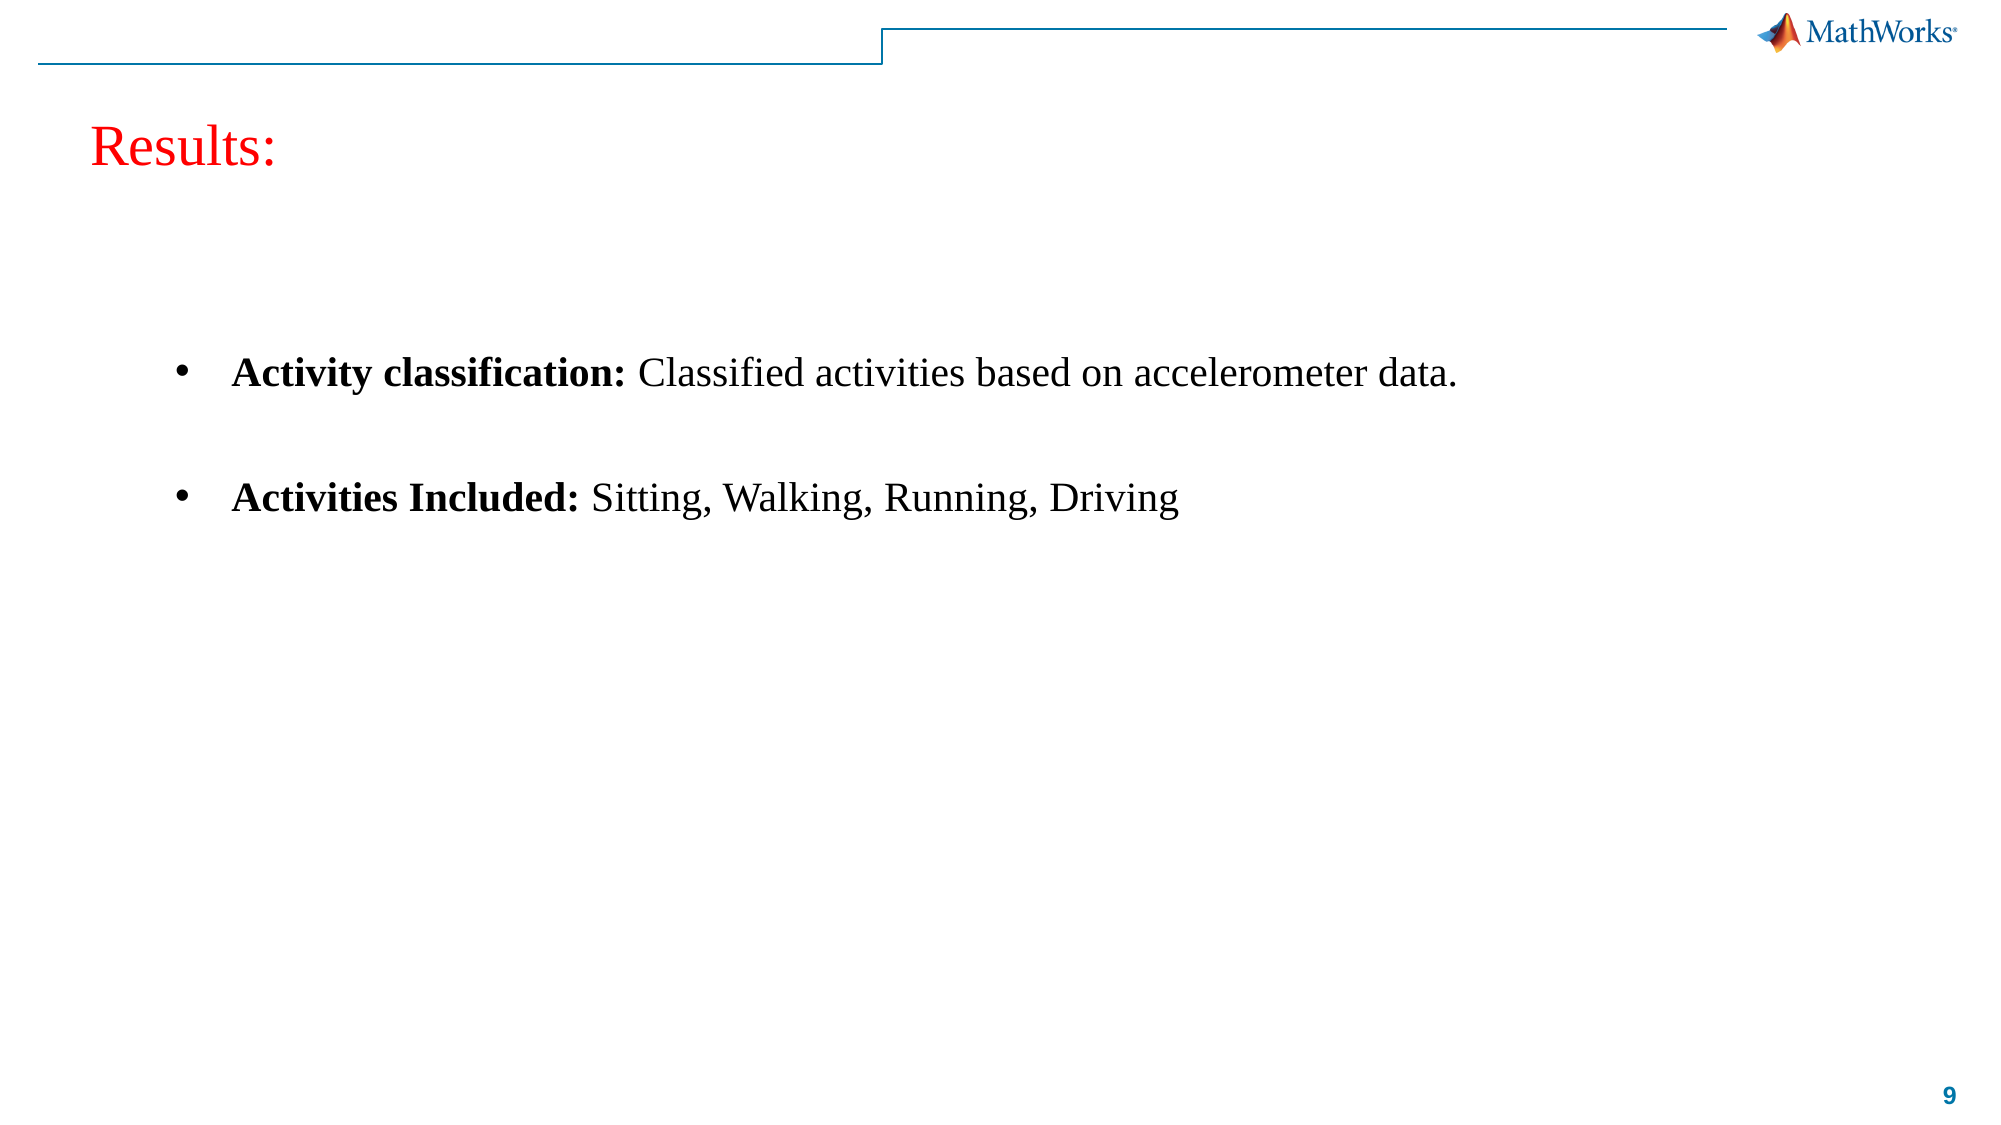

# Results:

Activity classification: Classified activities based on accelerometer data.
Activities Included: Sitting, Walking, Running, Driving